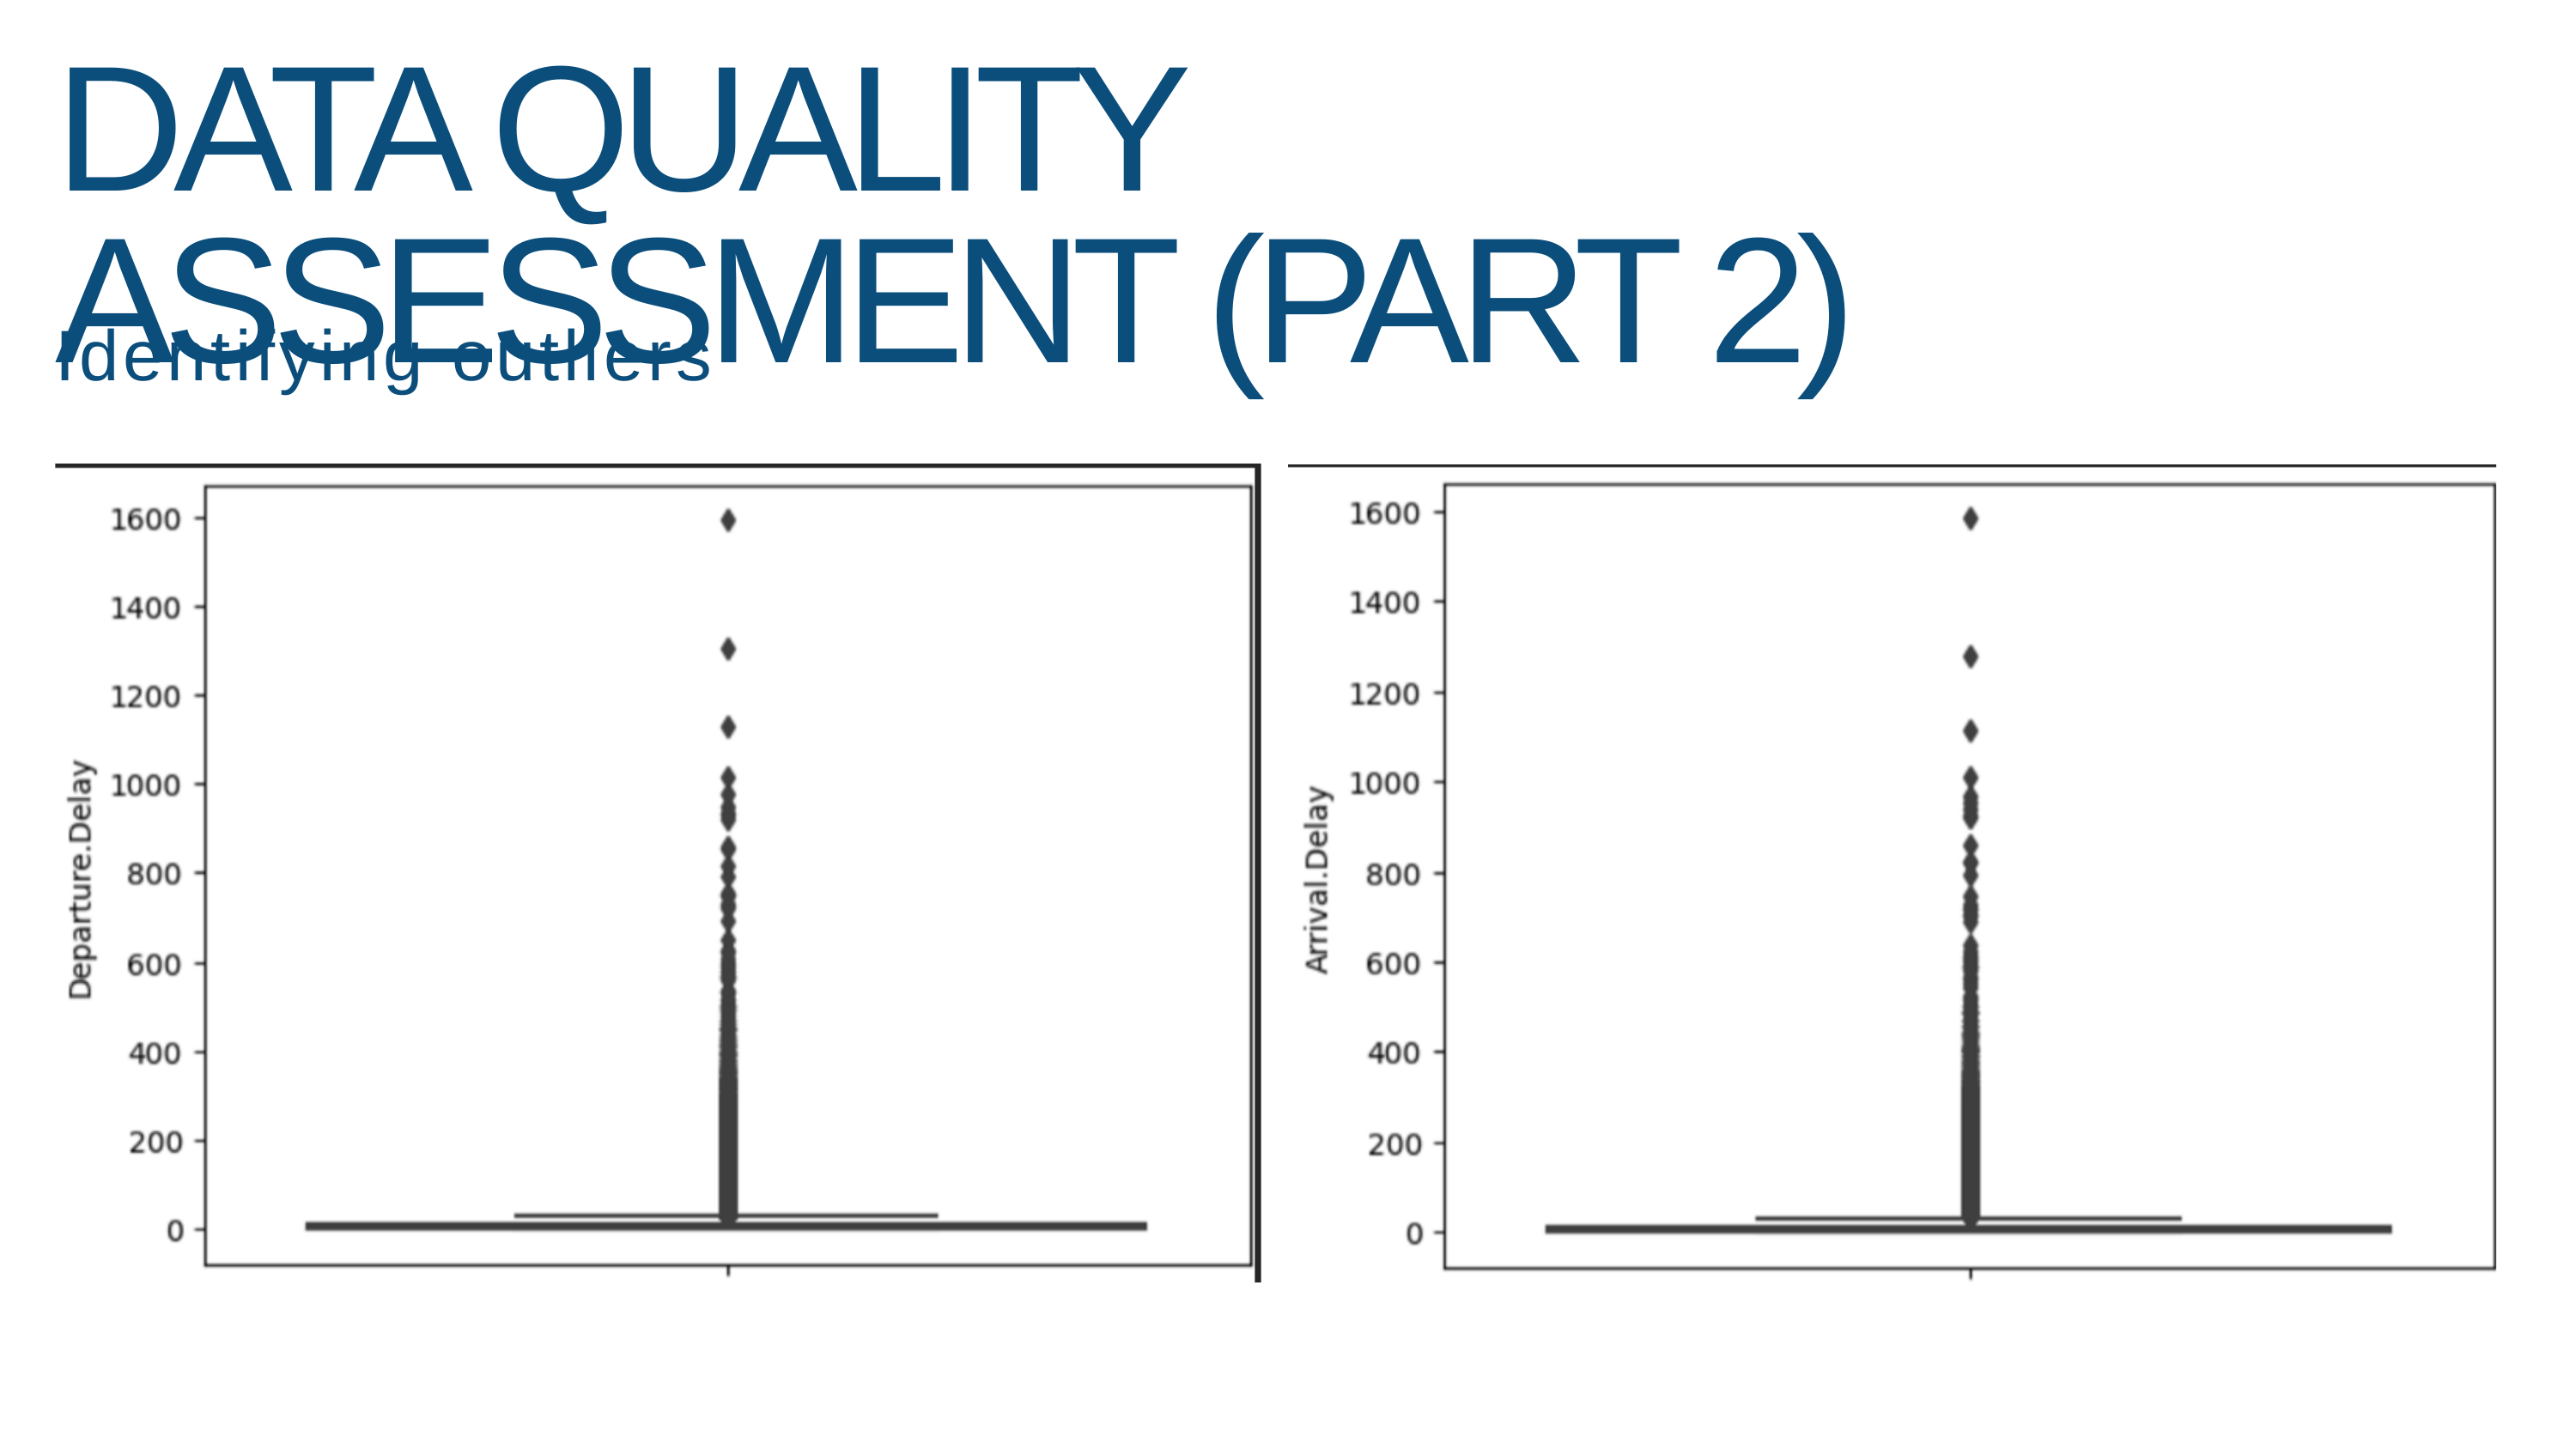

DATA QUALITY ASSESSMENT (PART 2)
Identifying outliers